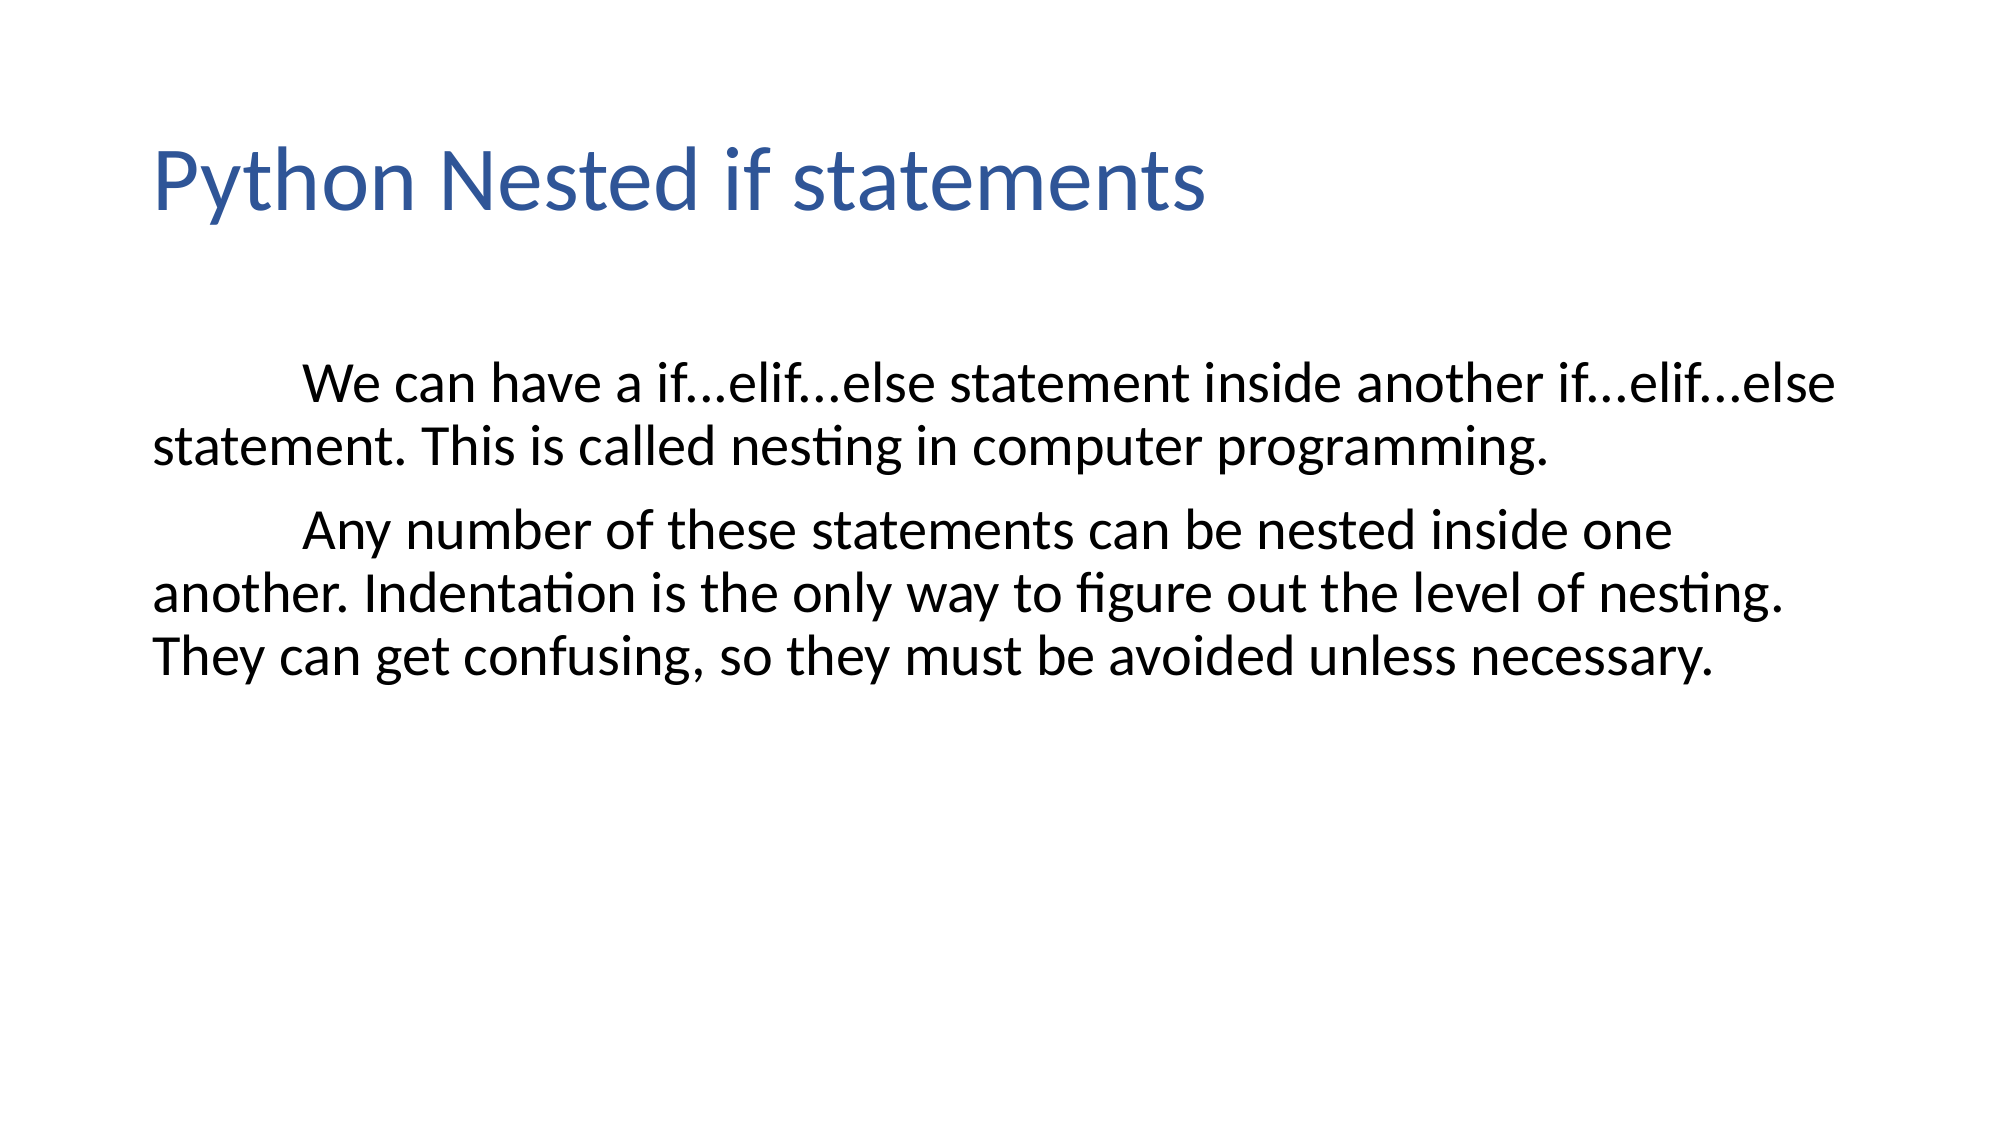

# Python Nested if statements
 	We can have a if...elif...else statement inside another if...elif...else statement. This is called nesting in computer programming.
	Any number of these statements can be nested inside one another. Indentation is the only way to figure out the level of nesting. They can get confusing, so they must be avoided unless necessary.